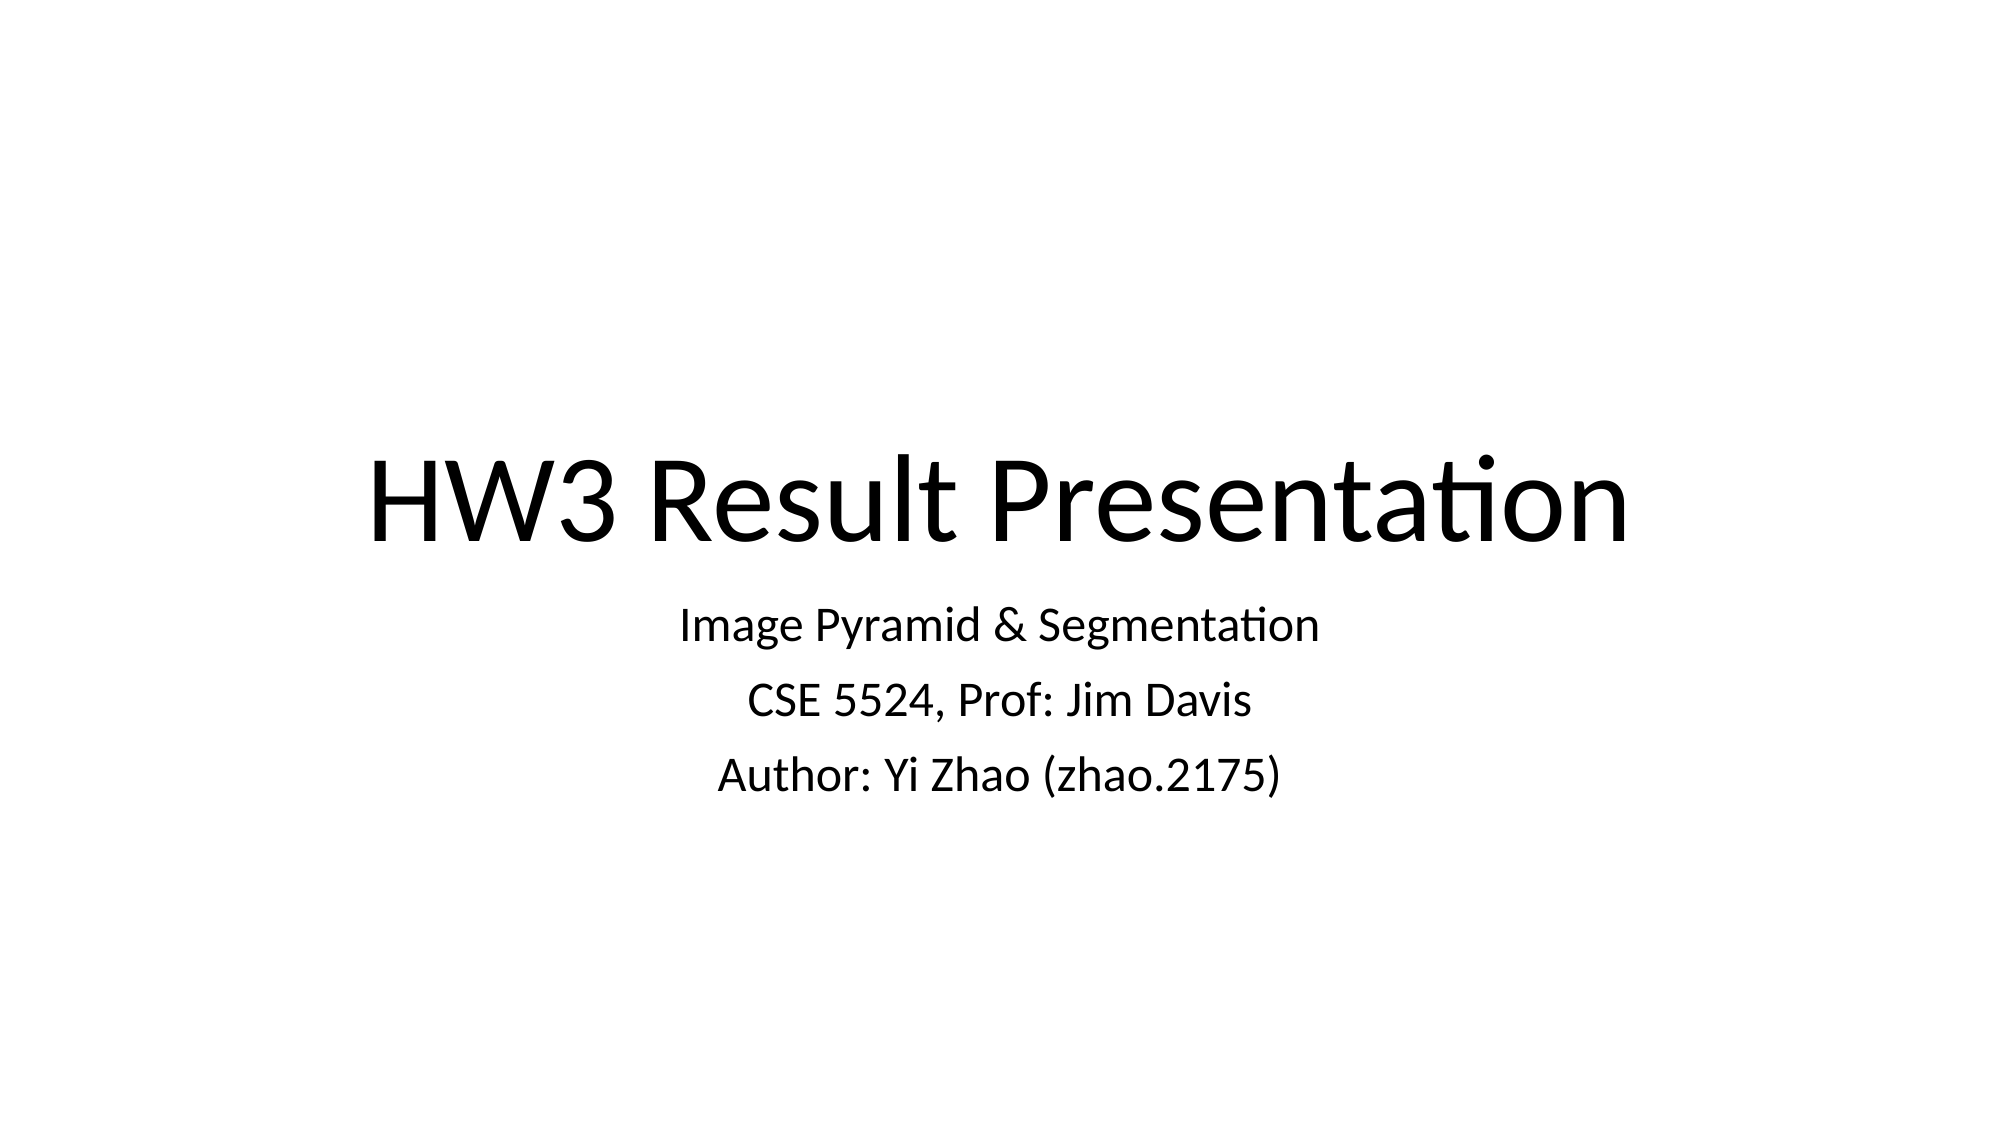

# HW3 Result Presentation
Image Pyramid & Segmentation
CSE 5524, Prof: Jim Davis
Author: Yi Zhao (zhao.2175)